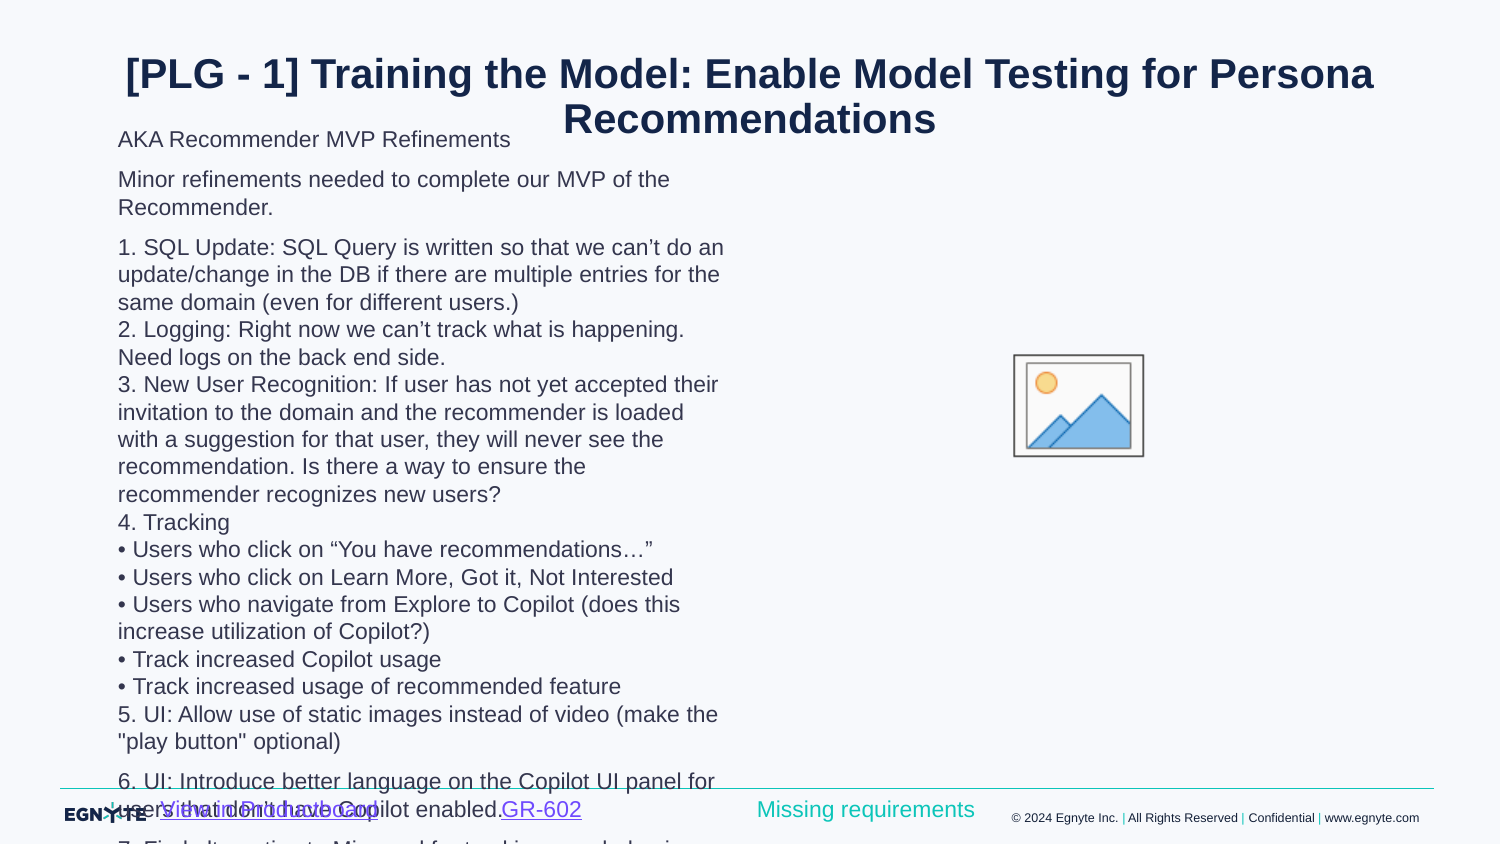

# [PLG - 1] Training the Model: Enable Model Testing for Persona Recommendations
AKA Recommender MVP Refinements
Minor refinements needed to complete our MVP of the Recommender.
1. SQL Update: SQL Query is written so that we can’t do an update/change in the DB if there are multiple entries for the same domain (even for different users.)
2. Logging: Right now we can’t track what is happening. Need logs on the back end side.
3. New User Recognition: If user has not yet accepted their invitation to the domain and the recommender is loaded with a suggestion for that user, they will never see the recommendation. Is there a way to ensure the recommender recognizes new users?
4. Tracking
• Users who click on “You have recommendations…”
• Users who click on Learn More, Got it, Not Interested
• Users who navigate from Explore to Copilot (does this increase utilization of Copilot?)
• Track increased Copilot usage
• Track increased usage of recommended feature
5. UI: Allow use of static images instead of video (make the "play button" optional)
6. UI: Introduce better language on the Copilot UI panel for users that don’t have Copilot enabled.
7. Find alternative to Mixpanel for tracking user behavior. We have recently discovered Mixpanel does not work if an ad blocker is in use on the browser. This renders our reporting inaccurate.
See Confluence:Alba Application Requirements

Missing requirements
GR-602
View in Productboard